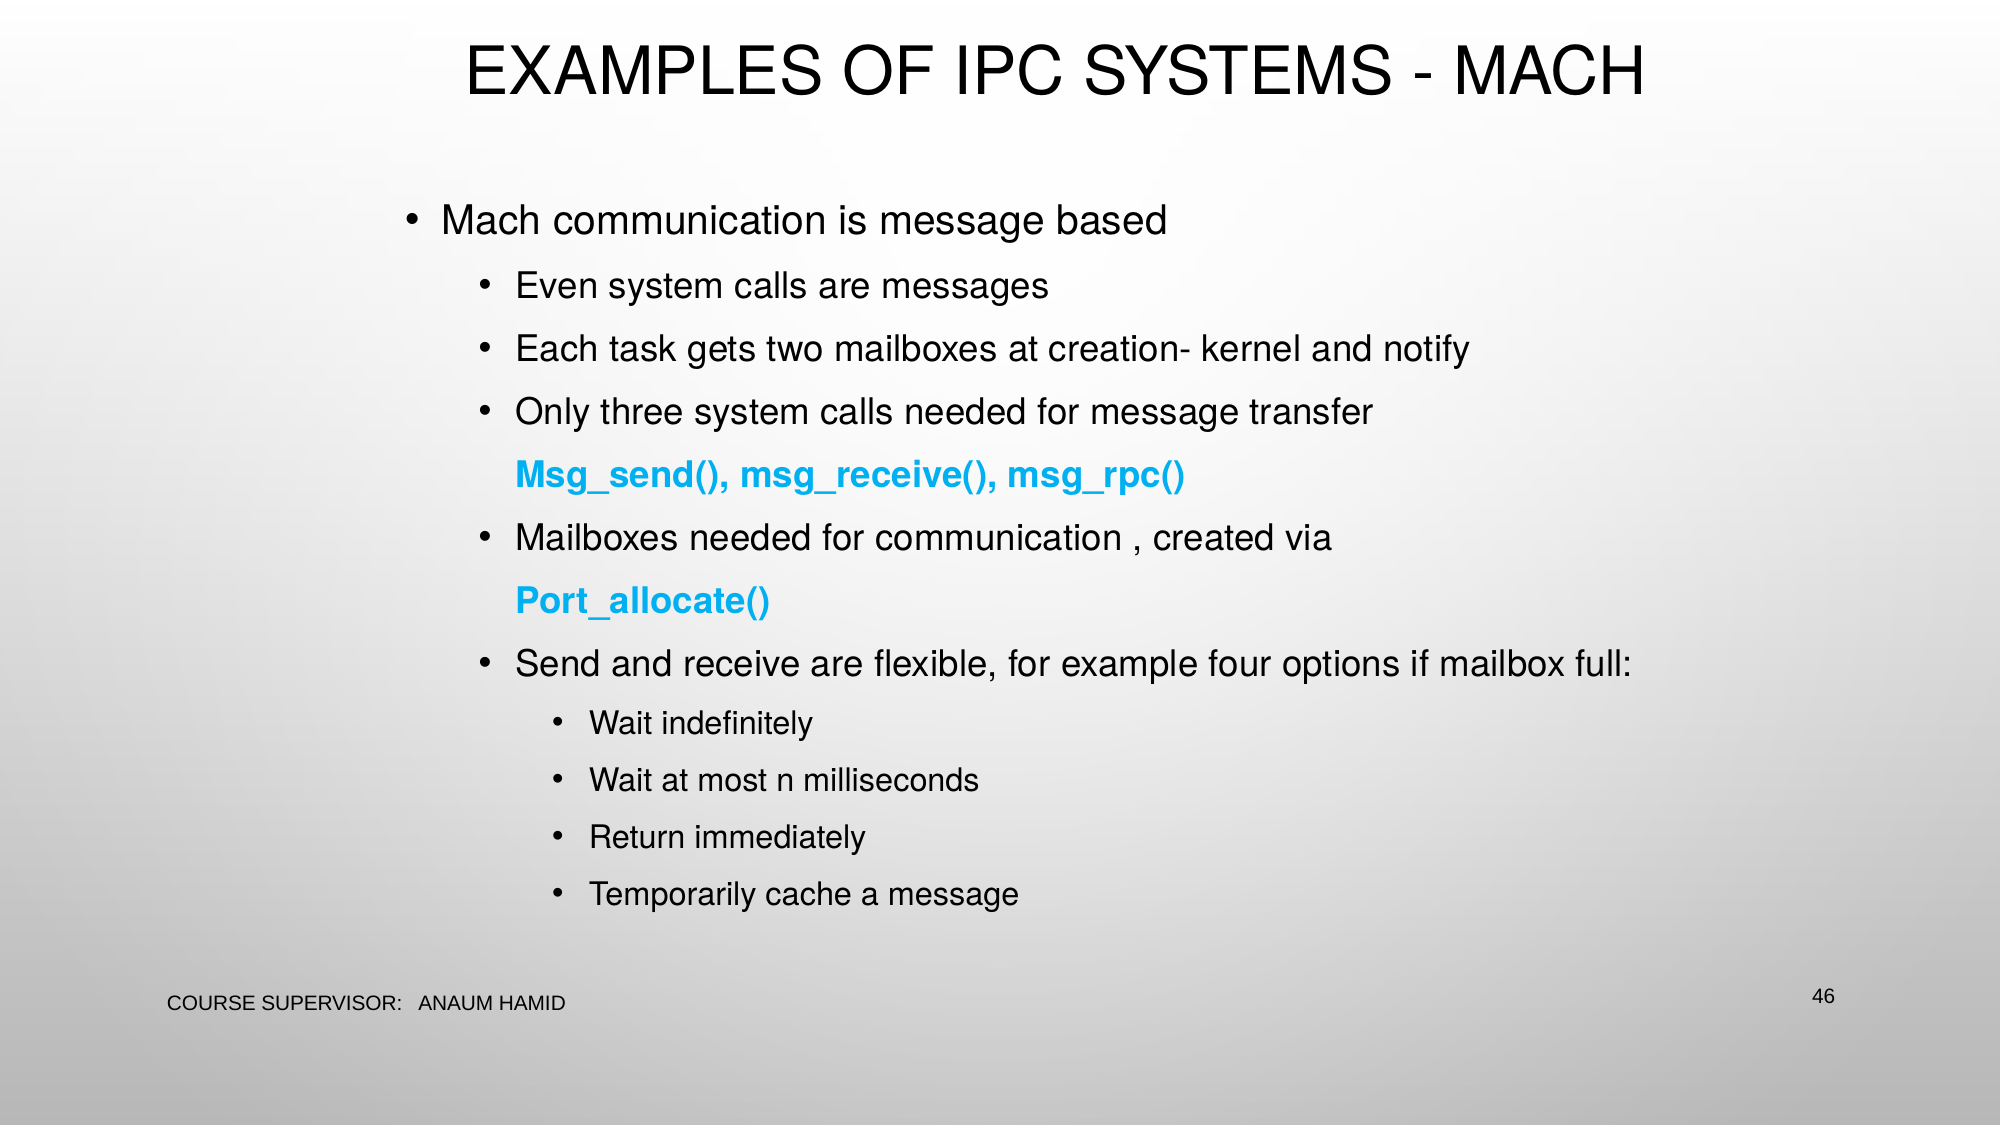

# EXAMPLES OF IPC SYSTEMS - MACH
Mach communication is message based
Even system calls are messages
Each task gets two mailboxes at creation- kernel and notify
Only three system calls needed for message transfer
	Msg_send(), msg_receive(), msg_rpc()
Mailboxes needed for communication , created via
	Port_allocate()
Send and receive are flexible, for example four options if mailbox full:
Wait indefinitely
Wait at most n milliseconds
Return immediately
Temporarily cache a message

COURSE SUPERVISOR:   ANAUM HAMID
46